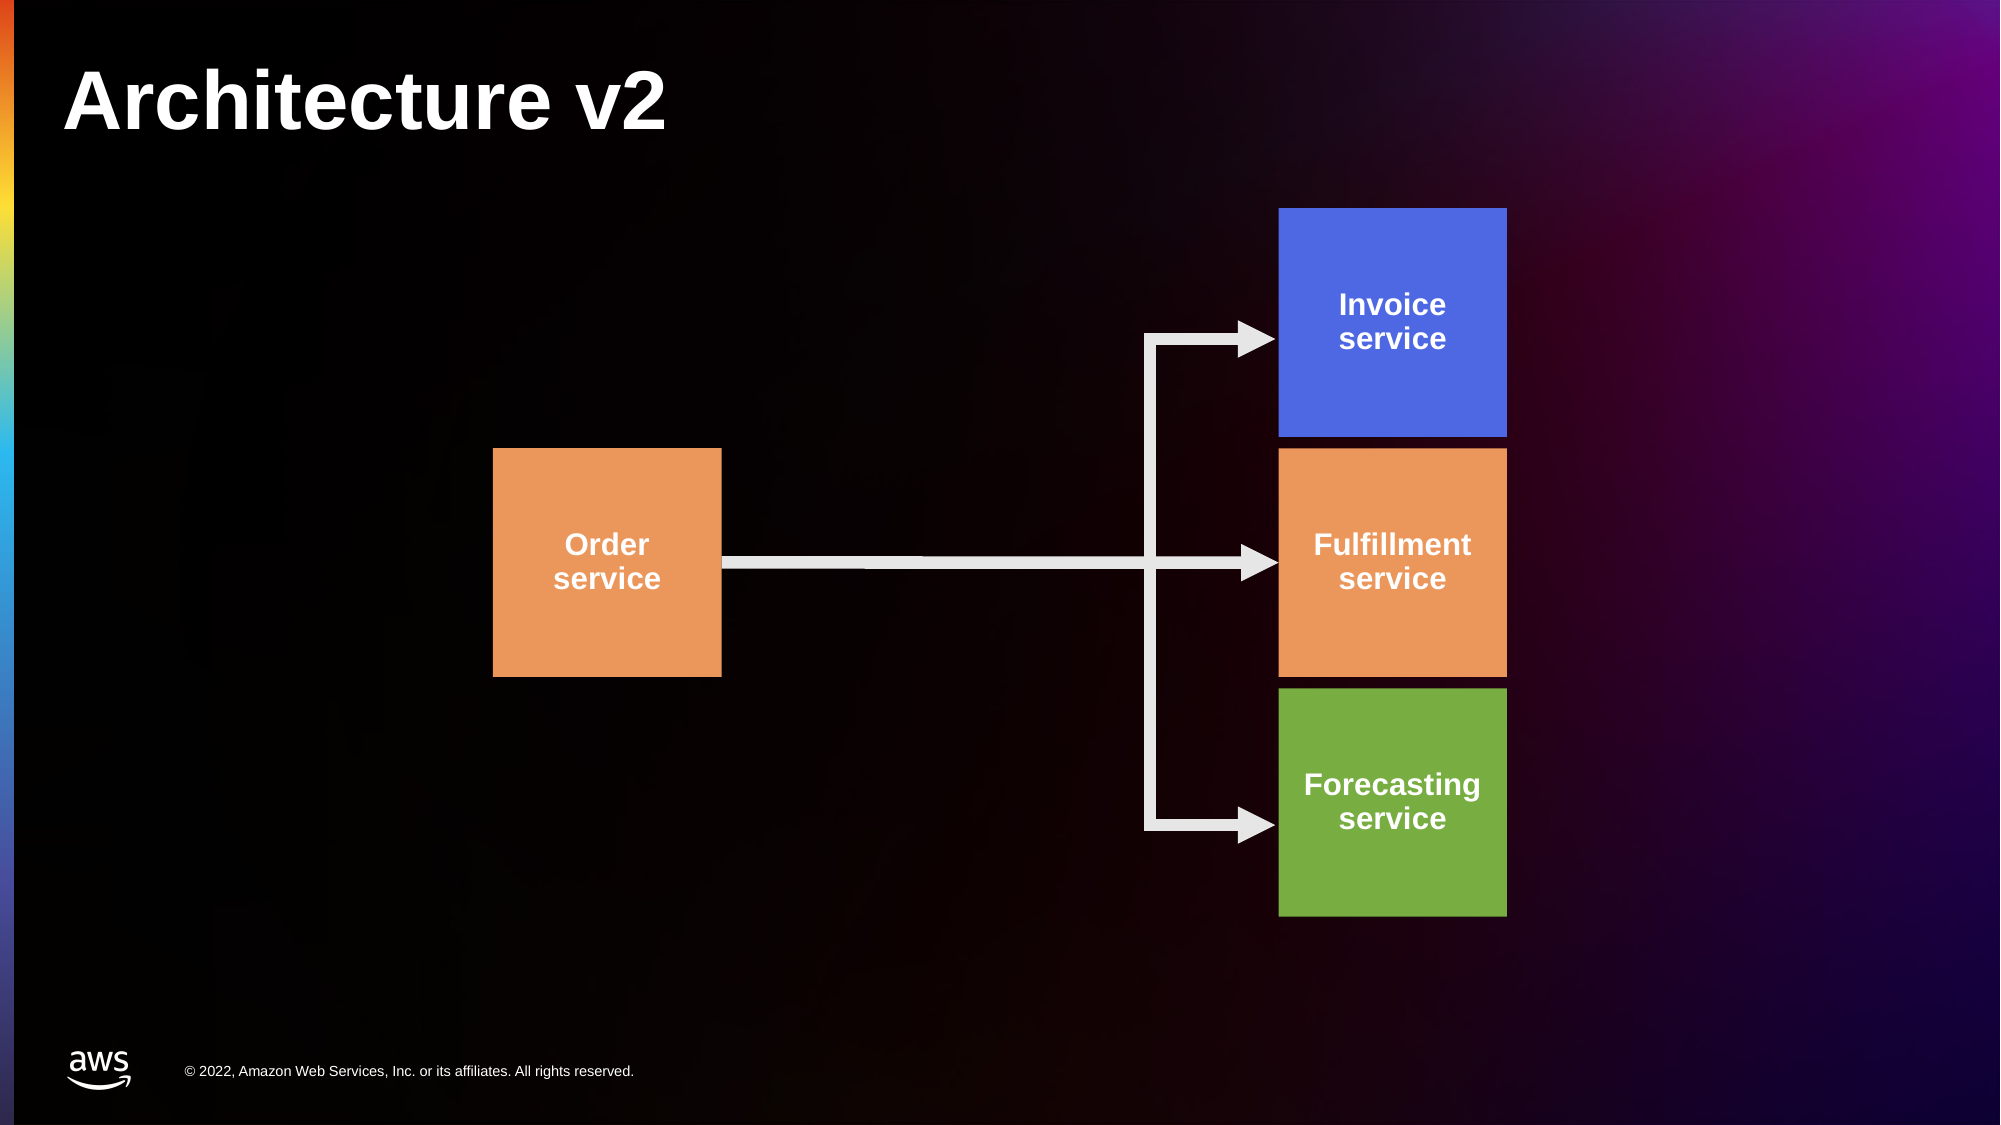

# Architecture v2
Invoice service
Fulfillment service
Forecasting service

Order service